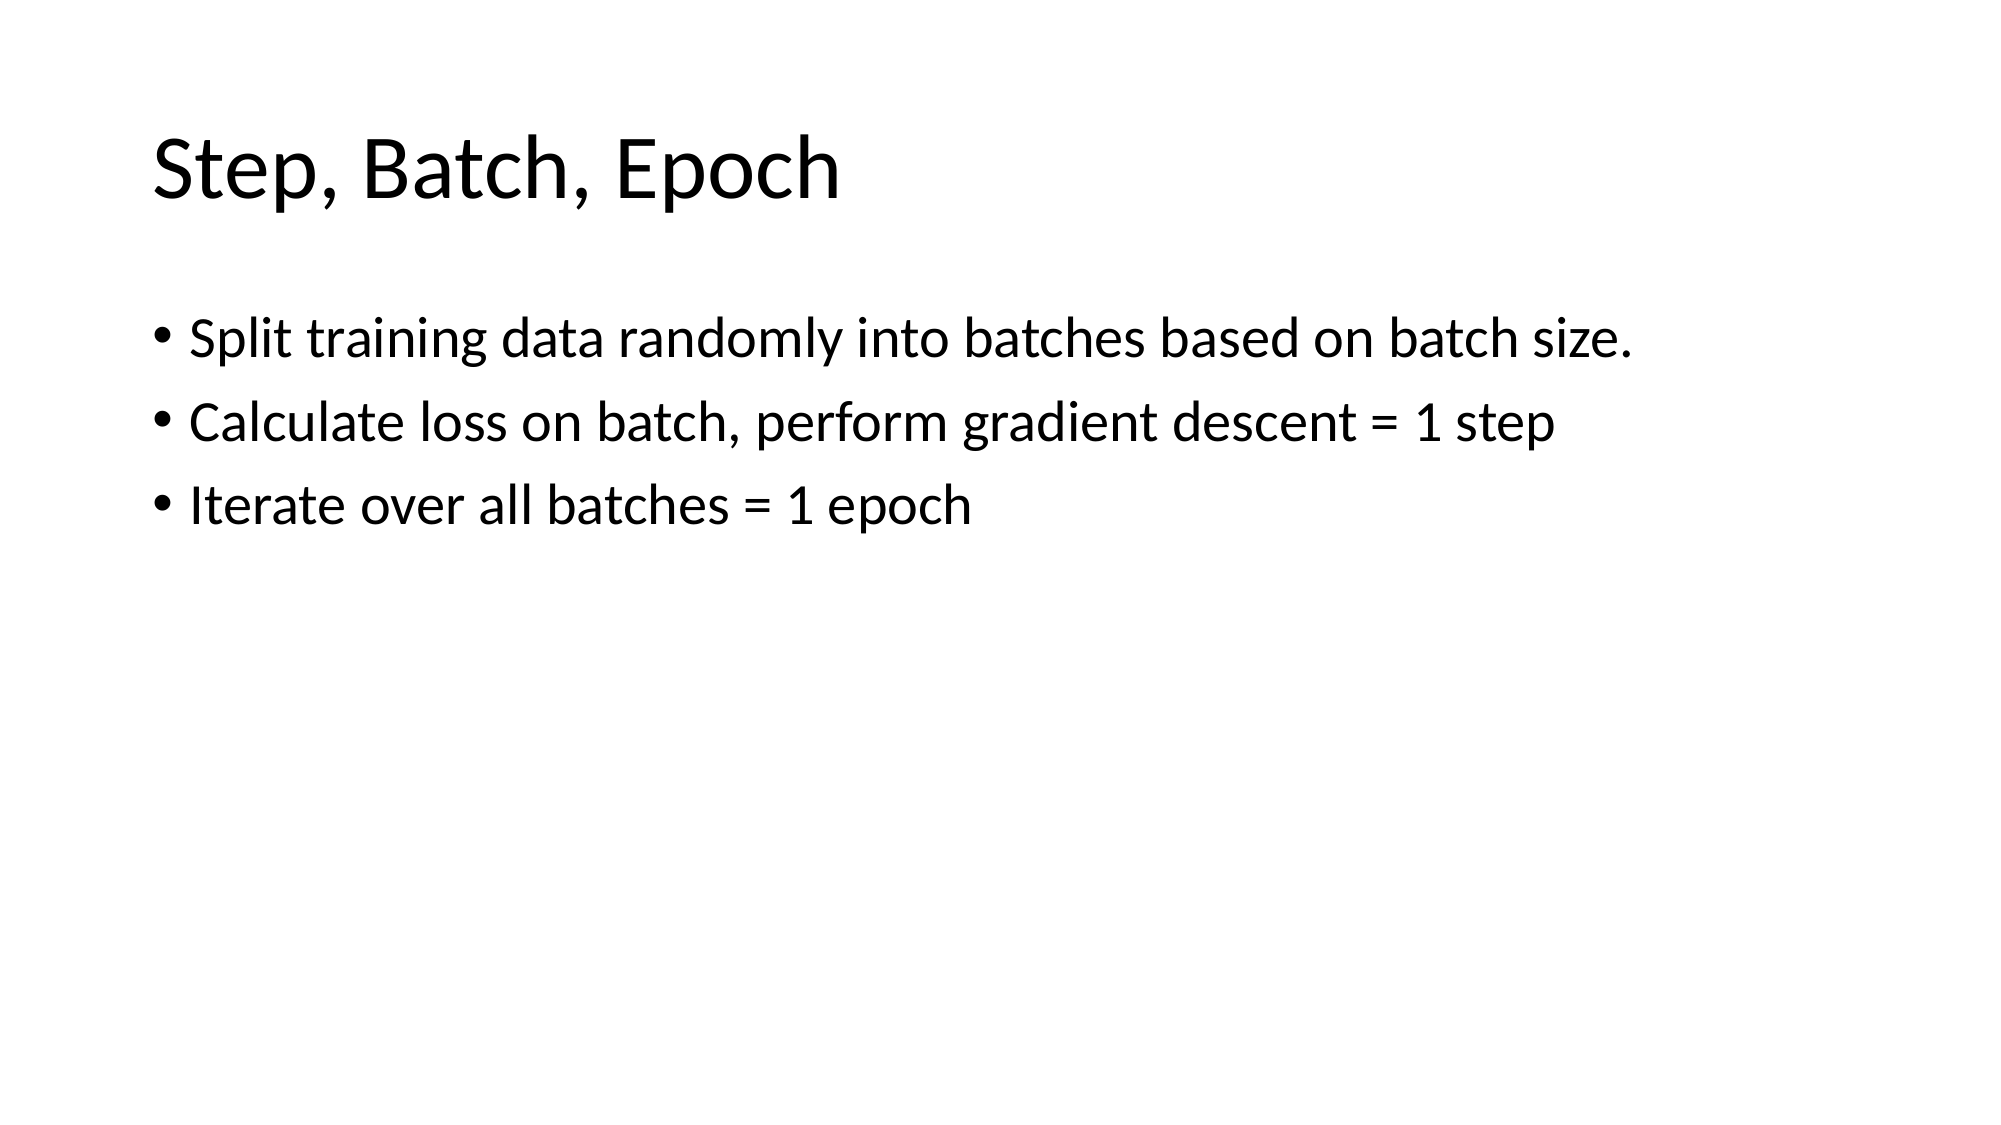

# Step, Batch, Epoch
Split training data randomly into batches based on batch size.
Calculate loss on batch, perform gradient descent = 1 step
Iterate over all batches = 1 epoch